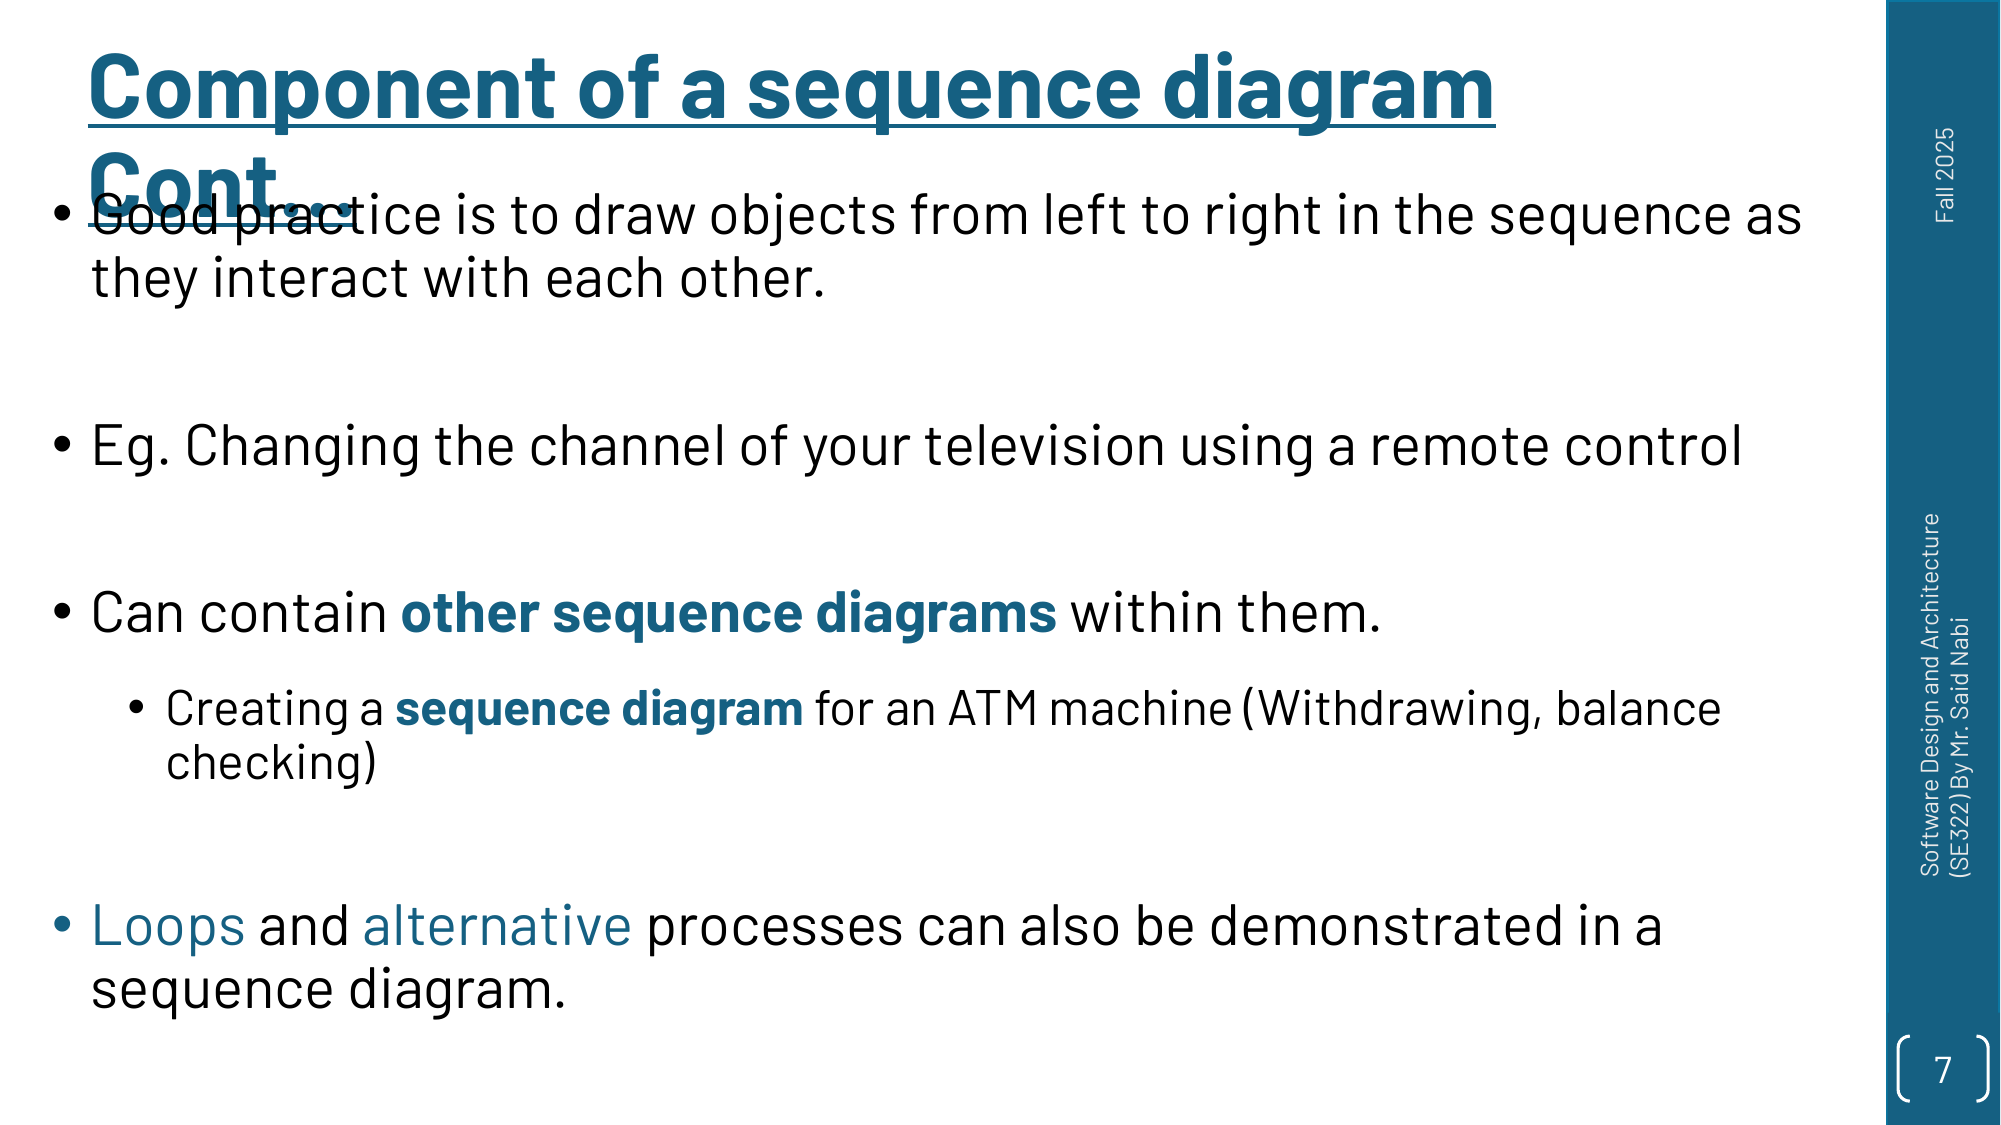

# Component of a sequence diagram Cont…

Good practice is to draw objects from left to right in the sequence as they interact with each other.

Eg. Changing the channel of your television using a remote control

Can contain other sequence diagrams within them.

Creating a sequence diagram for an ATM machine (Withdrawing, balance checking)

Loops and alternative processes can also be demonstrated in a sequence diagram.